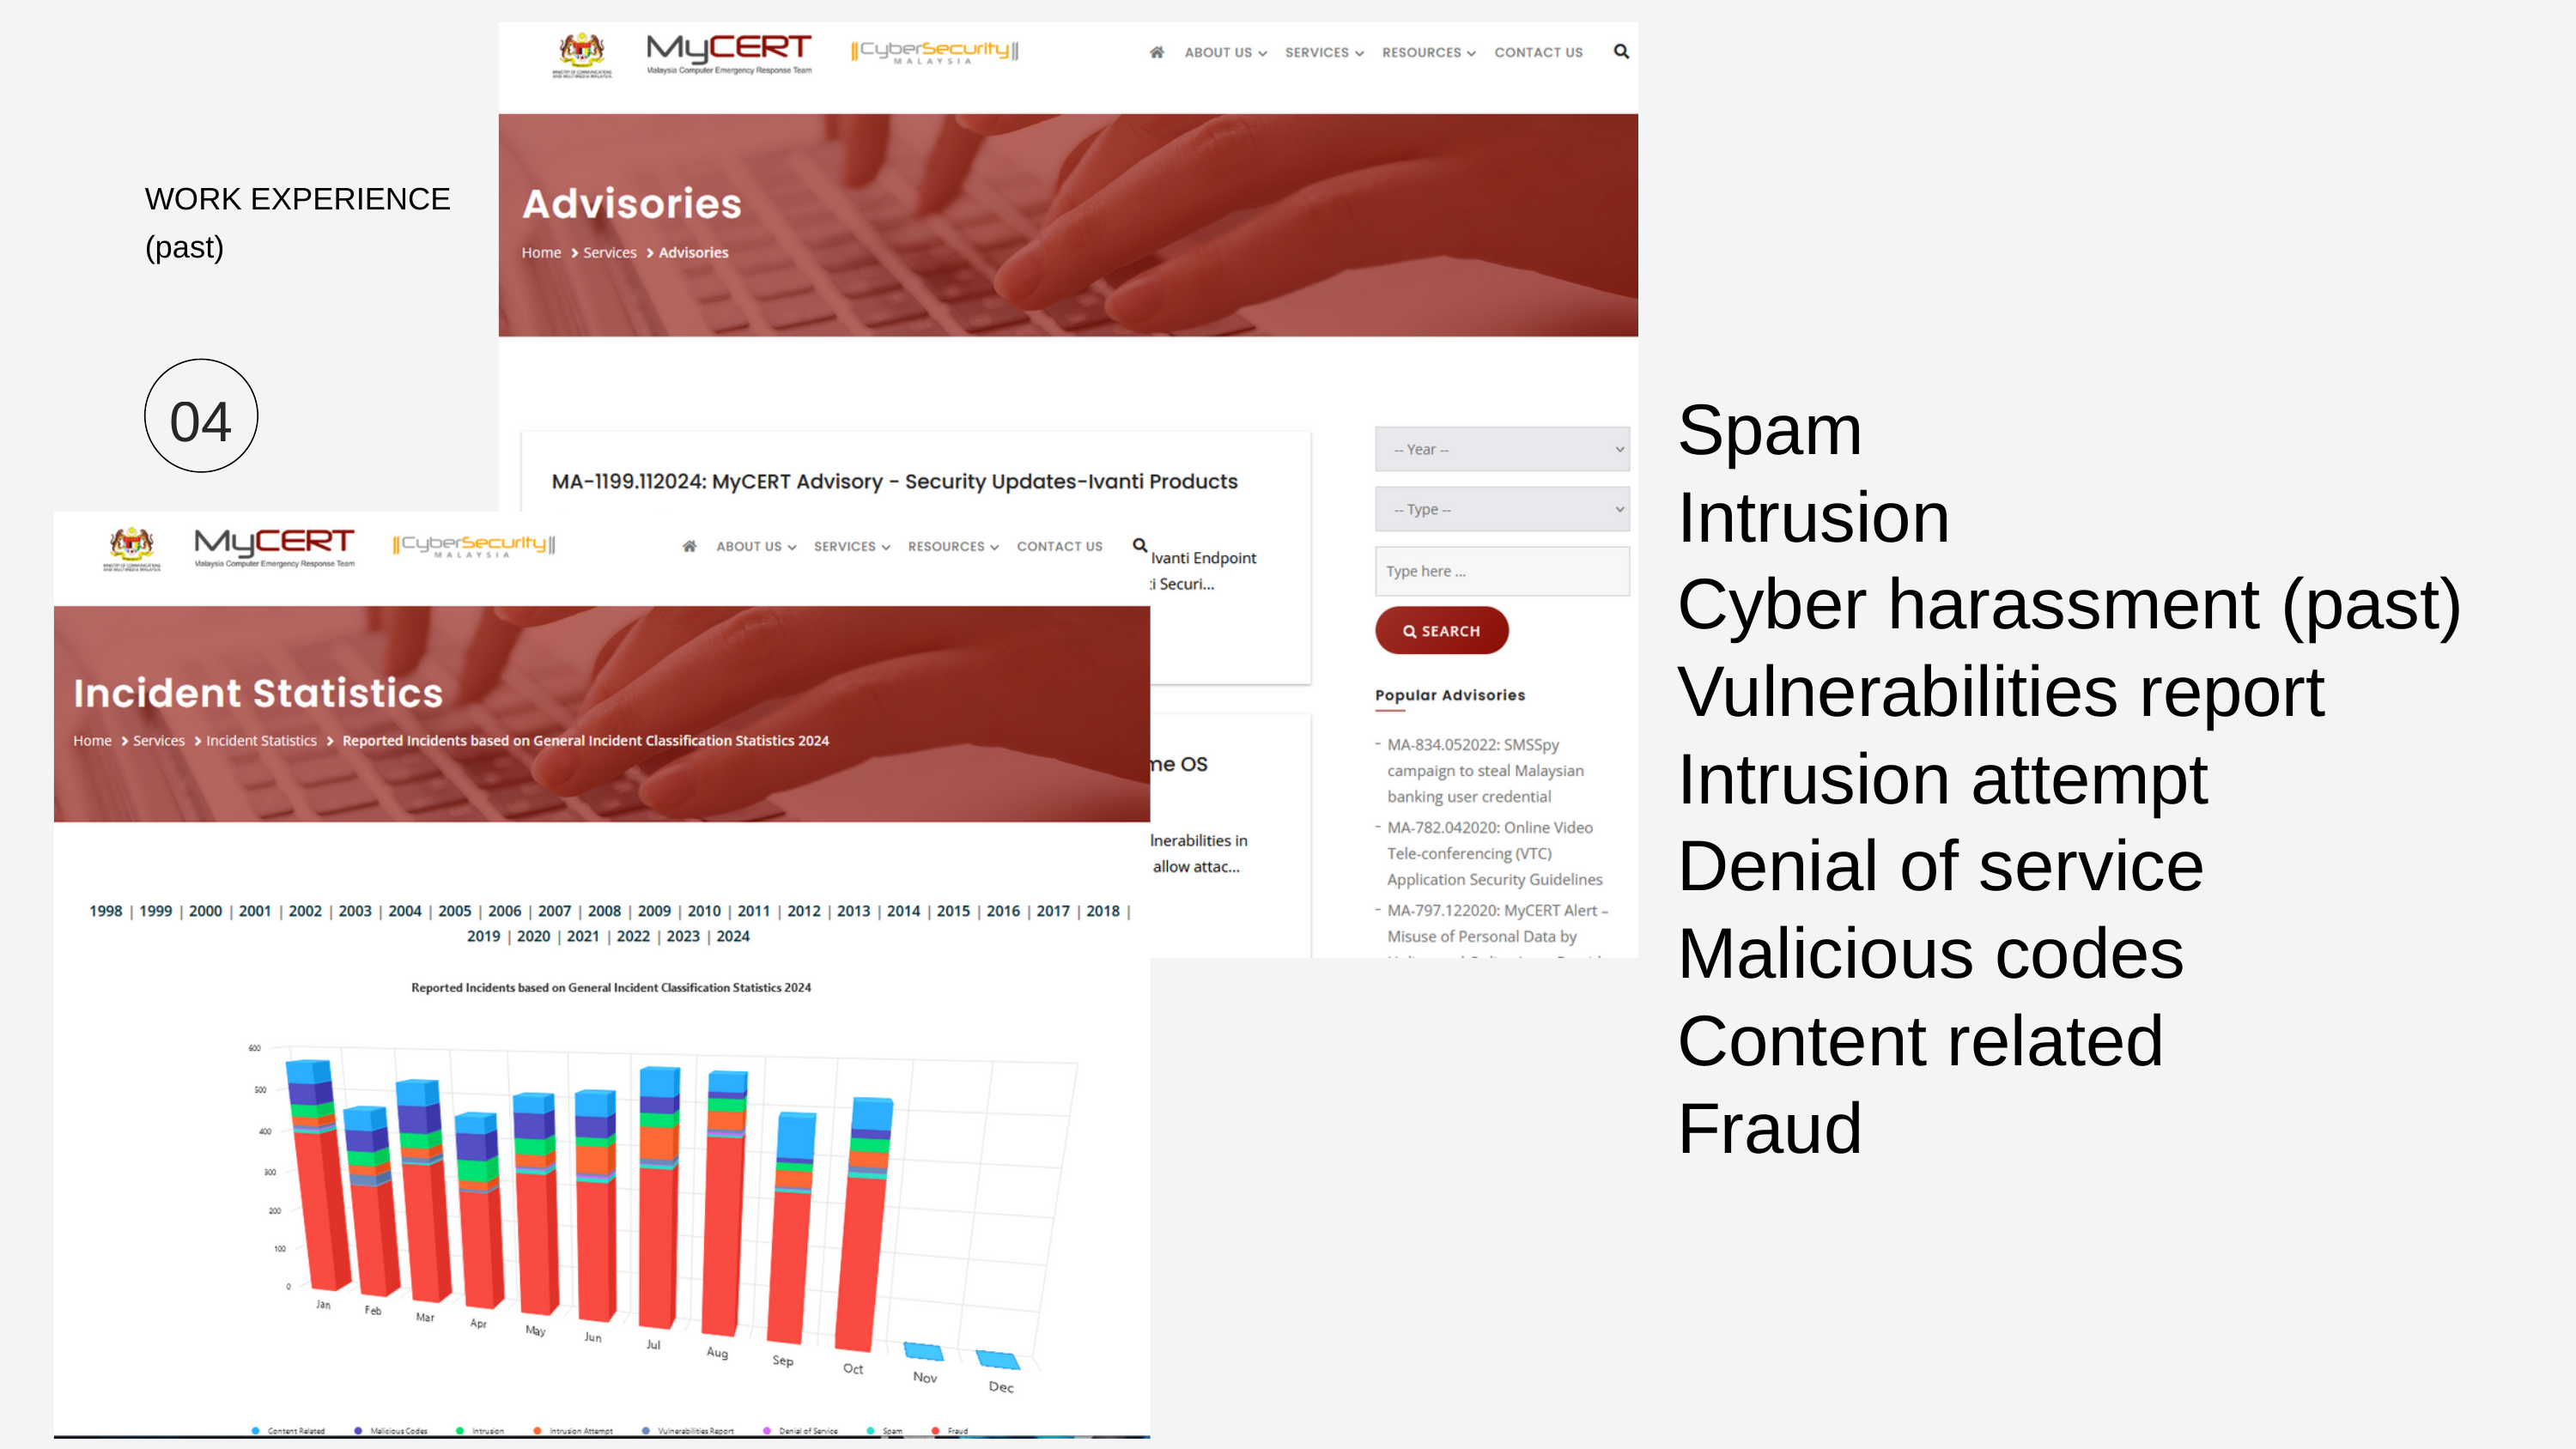

WORK EXPERIENCE
(past)

04
Spam
Intrusion
Cyber harassment (past)
Vulnerabilities report
Intrusion attempt
Denial of service
Malicious codes
Content related
Fraud